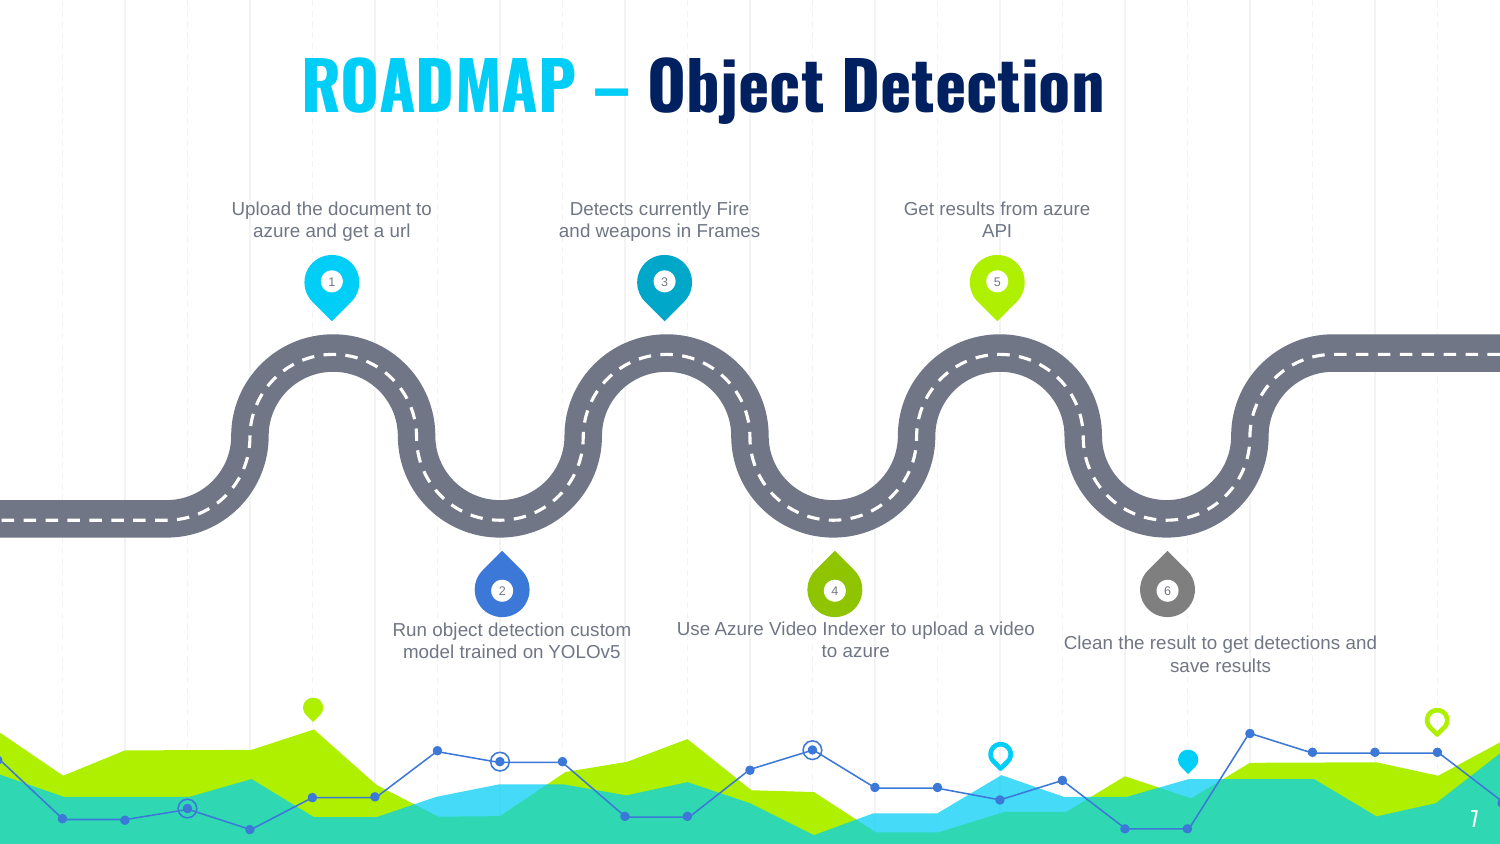

# ROADMAP – Object Detection
Upload the document to azure and get a url
Detects currently Fire and weapons in Frames
Get results from azure API

1

3

5

2

4

6
Use Azure Video Indexer to upload a video to azure
Run object detection custom model trained on YOLOv5
Clean the result to get detections and save results
7